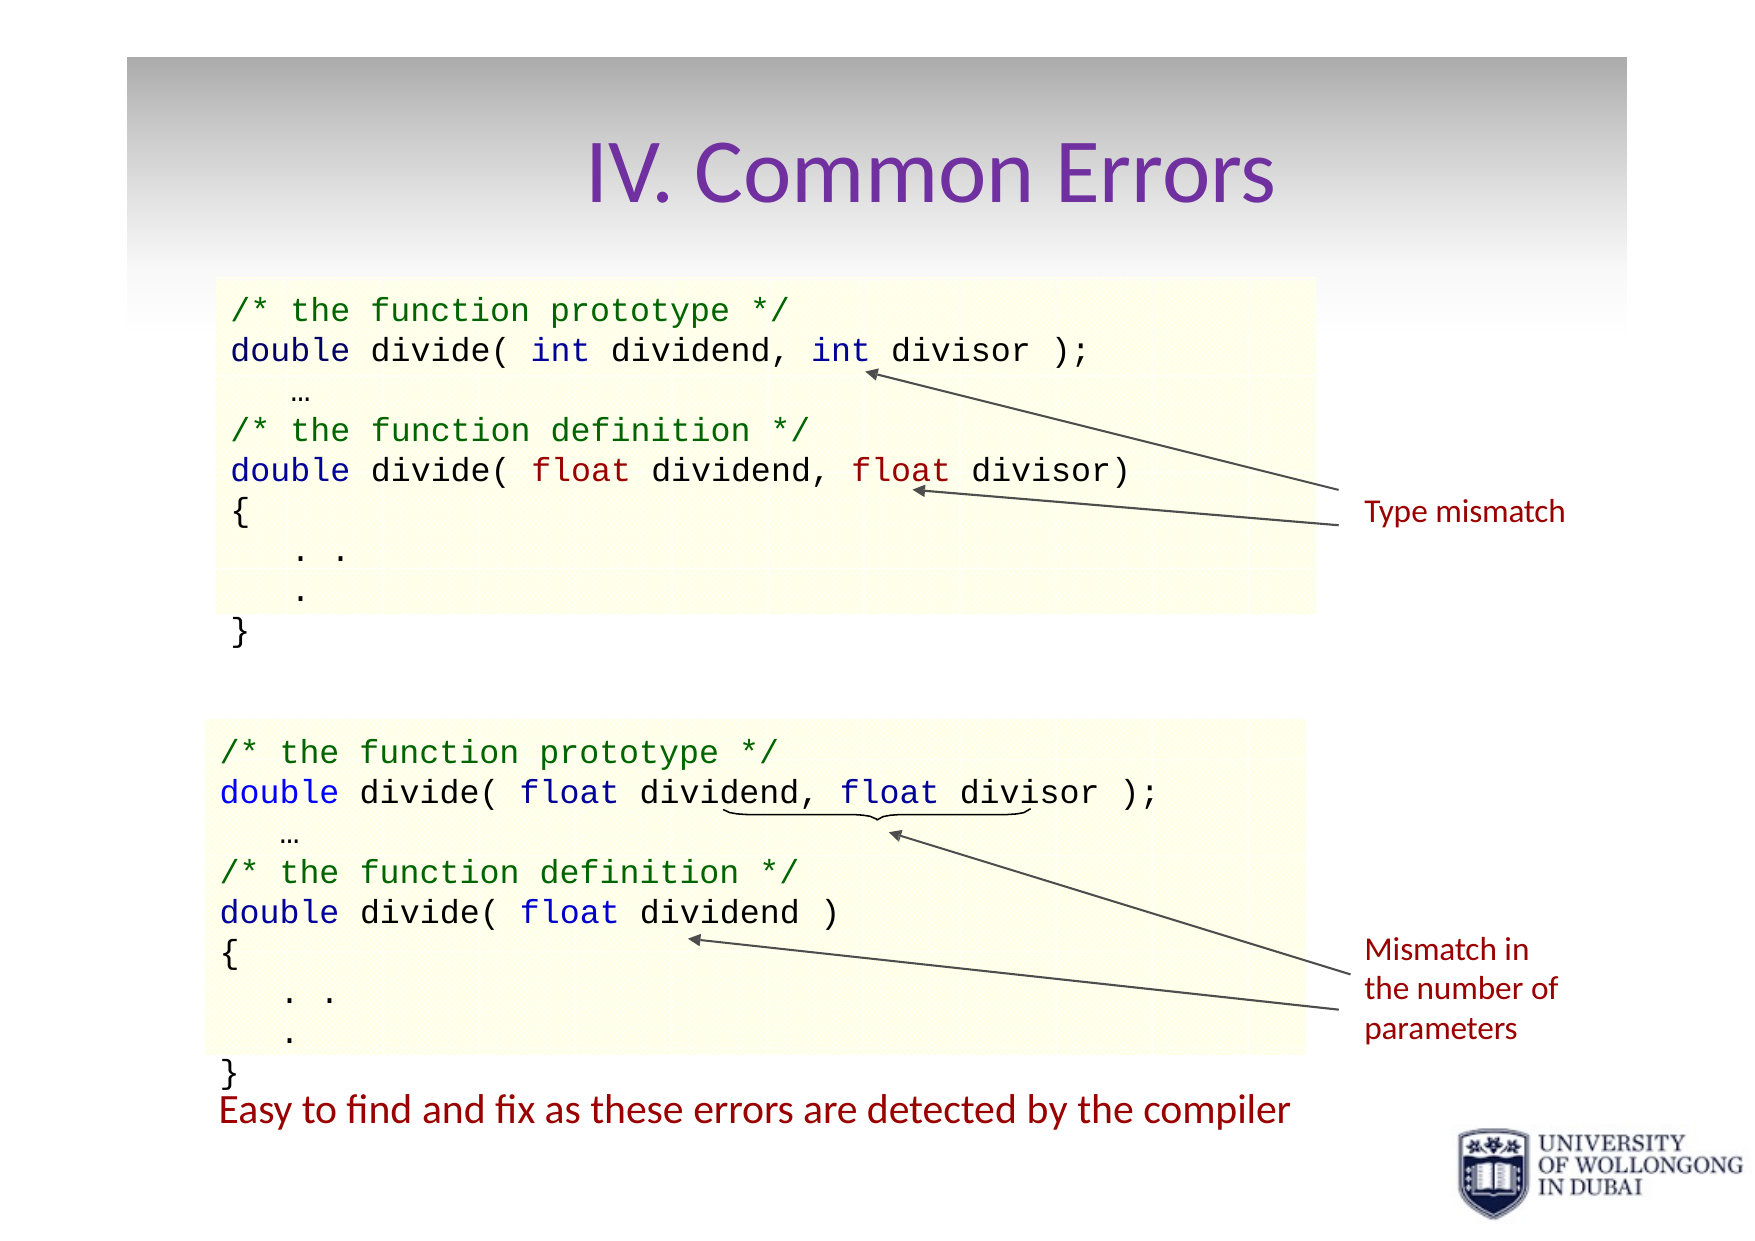

# IV. Common Errors

/* the function prototype */
double divide( int dividend, int divisor );
…
/* the double
{
. . .
}

function definition */
divide(
float dividend, float divisor)

Type mismatch

/* the function prototype */
double divide( float dividend, float divisor );
…
/* the double
{
. . .
}

function definition */ divide( float dividend )
Mismatch in the number of parameters

Easy to find and fix as these errors are detected by the compiler